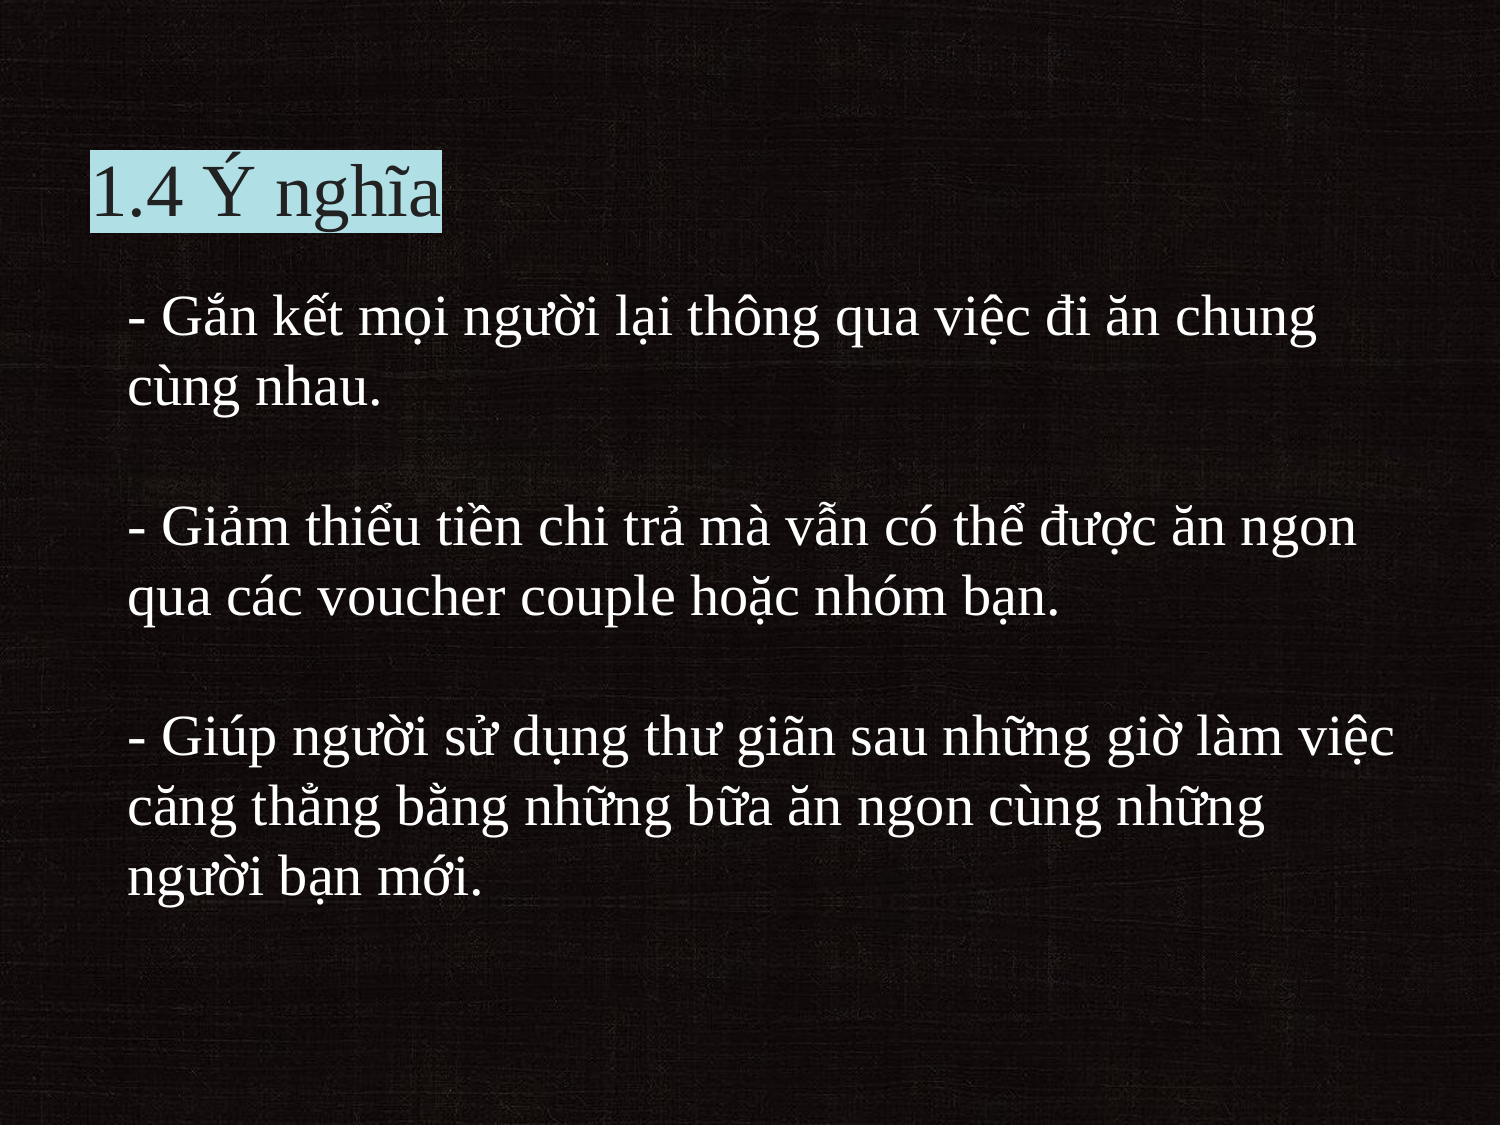

# 1.4 Ý nghĩa
- Gắn kết mọi người lại thông qua việc đi ăn chung cùng nhau.

- Giảm thiểu tiền chi trả mà vẫn có thể được ăn ngon qua các voucher couple hoặc nhóm bạn.

- Giúp người sử dụng thư giãn sau những giờ làm việc căng thẳng bằng những bữa ăn ngon cùng những người bạn mới.